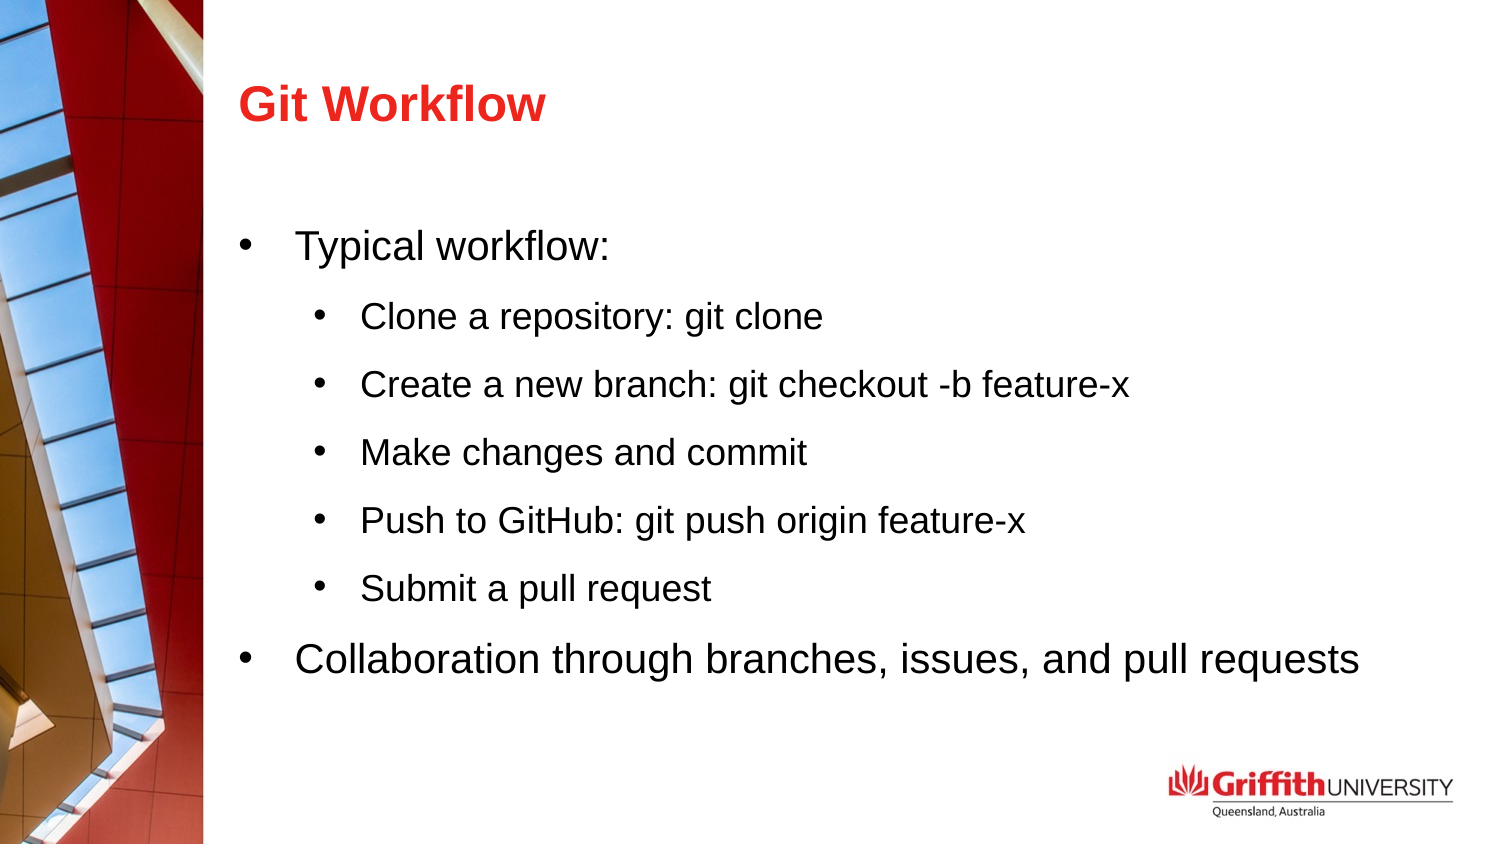

# Git Workflow
Typical workflow:
Clone a repository: git clone
Create a new branch: git checkout -b feature-x
Make changes and commit
Push to GitHub: git push origin feature-x
Submit a pull request
Collaboration through branches, issues, and pull requests